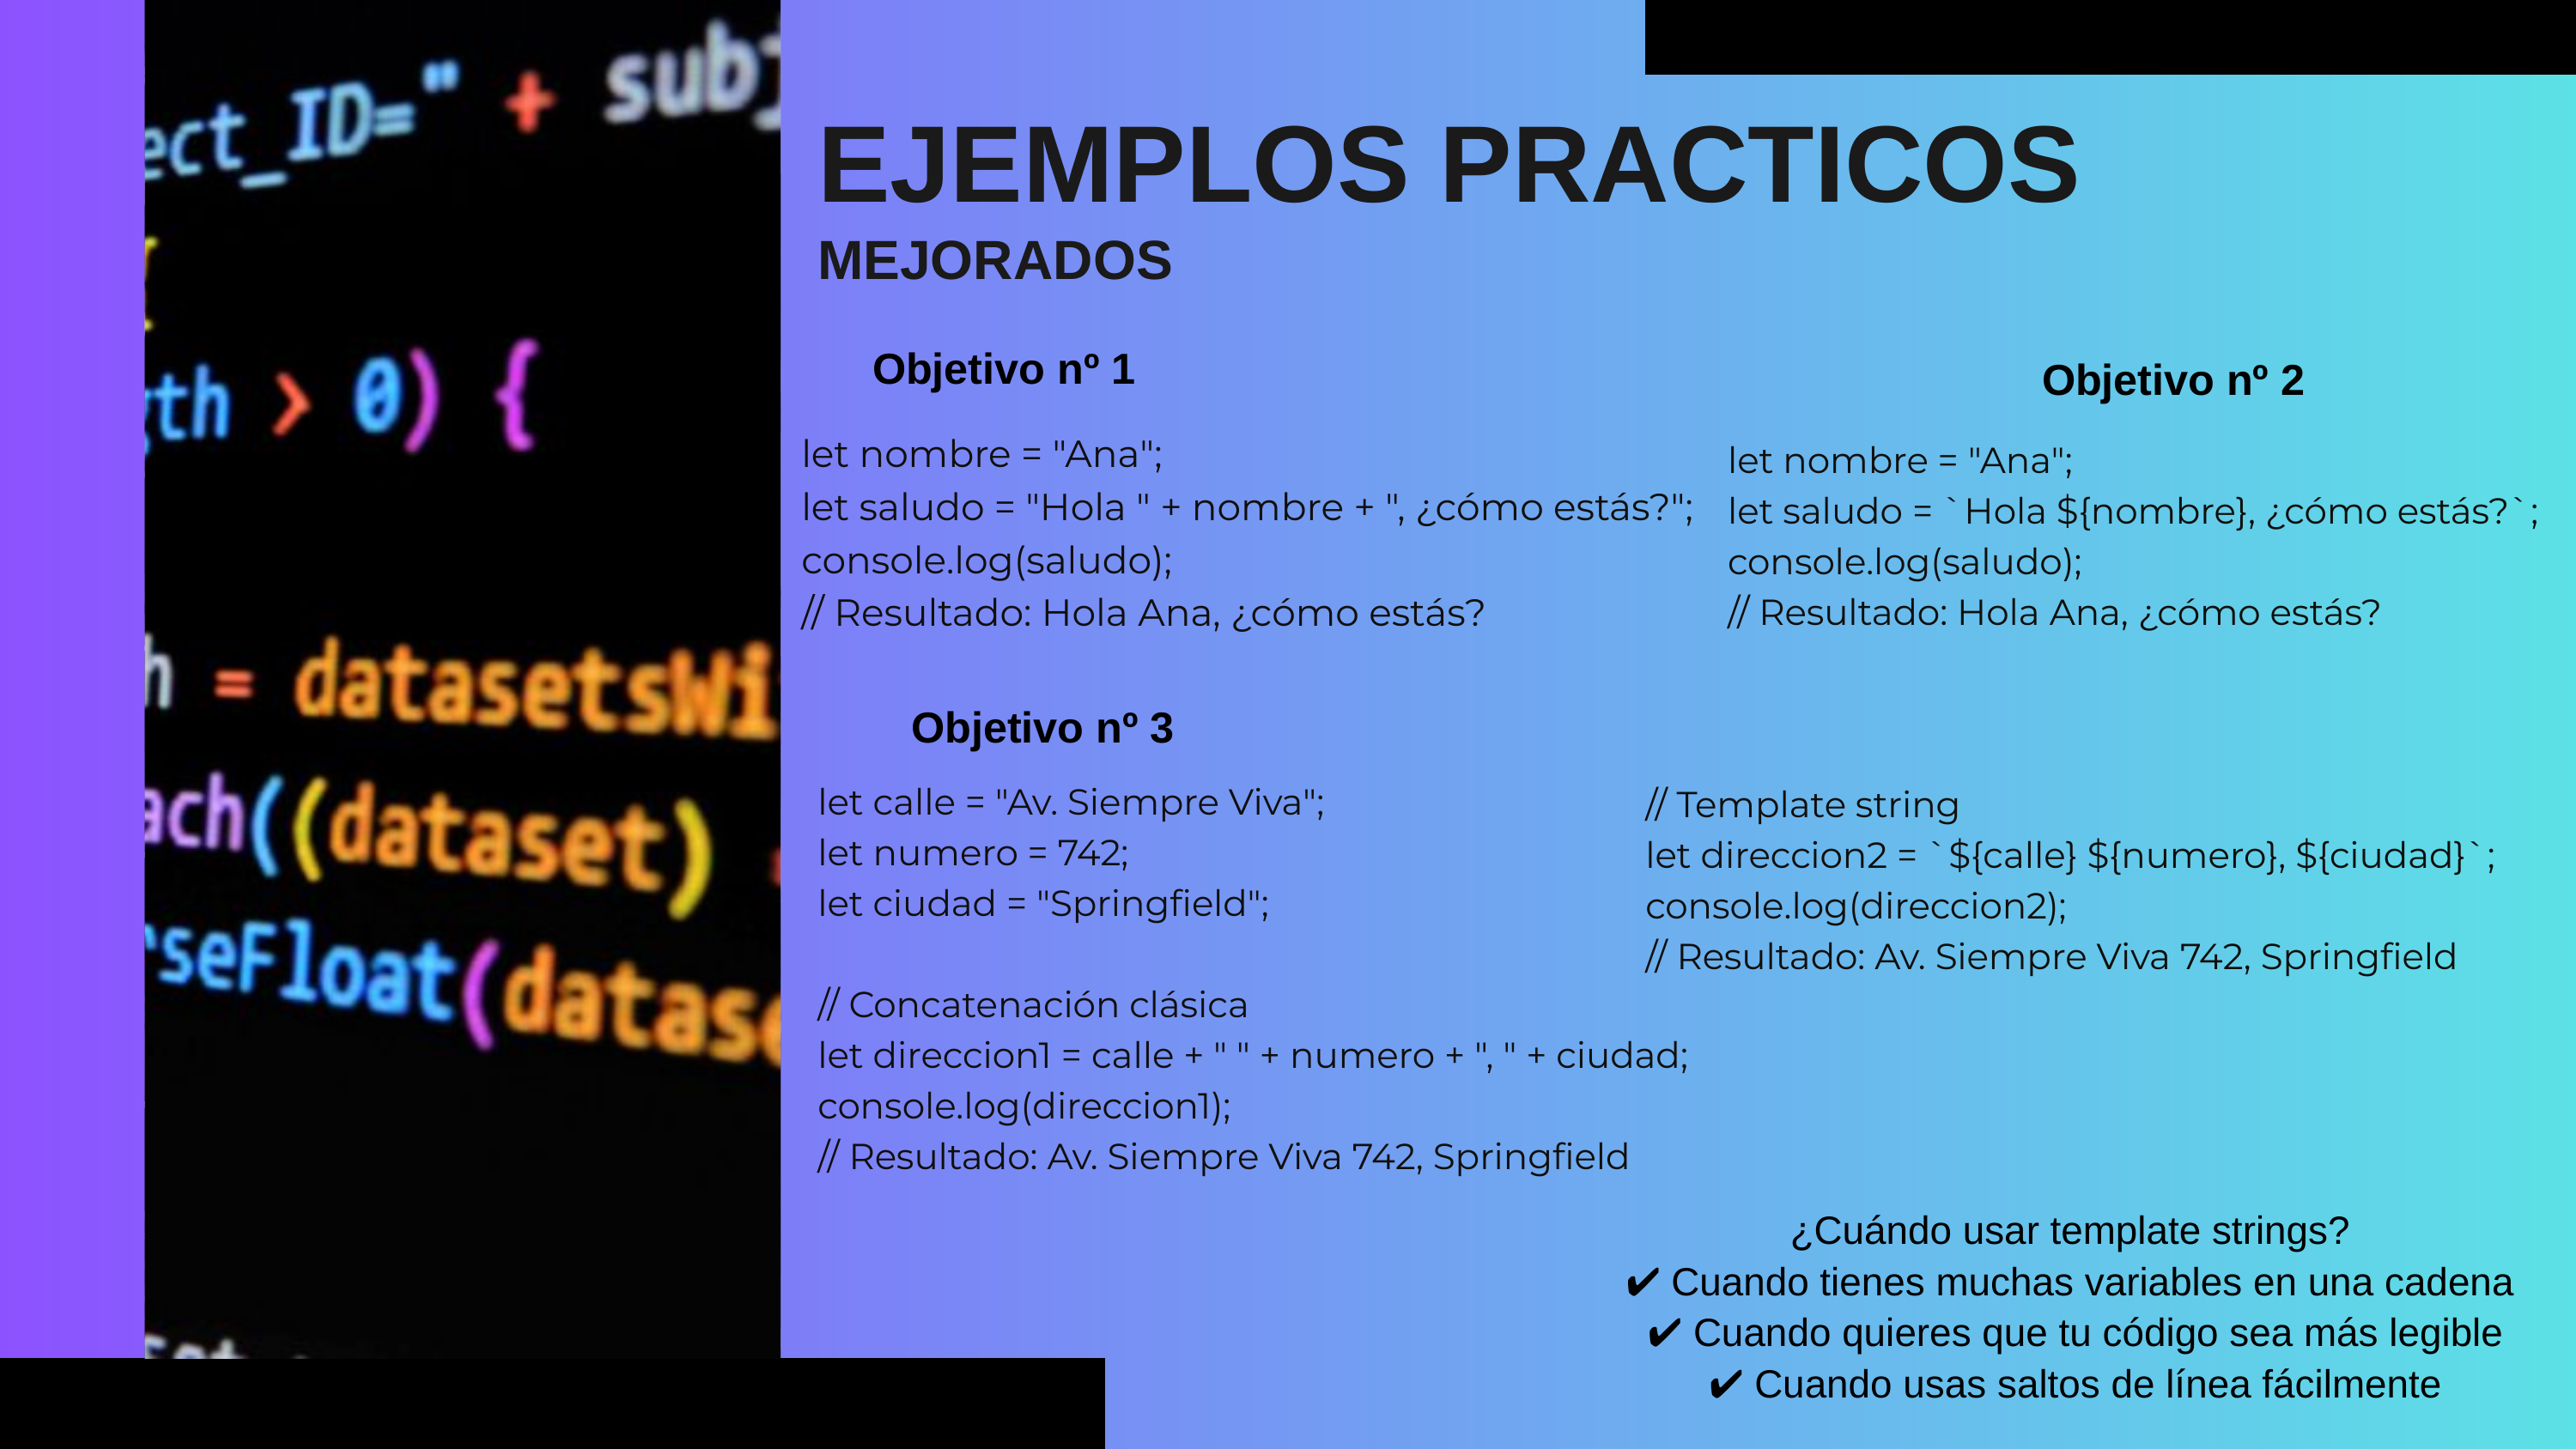

01
EJEMPLOS PRACTICOS
MEJORADOS
Objetivo nº 1
Objetivo nº 2
let nombre = "Ana";
let saludo = "Hola " + nombre + ", ¿cómo estás?";
console.log(saludo);
// Resultado: Hola Ana, ¿cómo estás?

let nombre = "Ana";
let saludo = `Hola ${nombre}, ¿cómo estás?`;
console.log(saludo);
// Resultado: Hola Ana, ¿cómo estás?

// Template string
let direccion2 = `${calle} ${numero}, ${ciudad}`;
console.log(direccion2);
// Resultado: Av. Siempre Viva 742, Springfield

Objetivo nº 3
let calle = "Av. Siempre Viva";
let numero = 742;
let ciudad = "Springfield";

// Concatenación clásica
let direccion1 = calle + " " + numero + ", " + ciudad;
console.log(direccion1);
// Resultado: Av. Siempre Viva 742, Springfield

¿Cuándo usar template strings?
✔️ Cuando tienes muchas variables en una cadena
 ✔️ Cuando quieres que tu código sea más legible
 ✔️ Cuando usas saltos de línea fácilmente

01